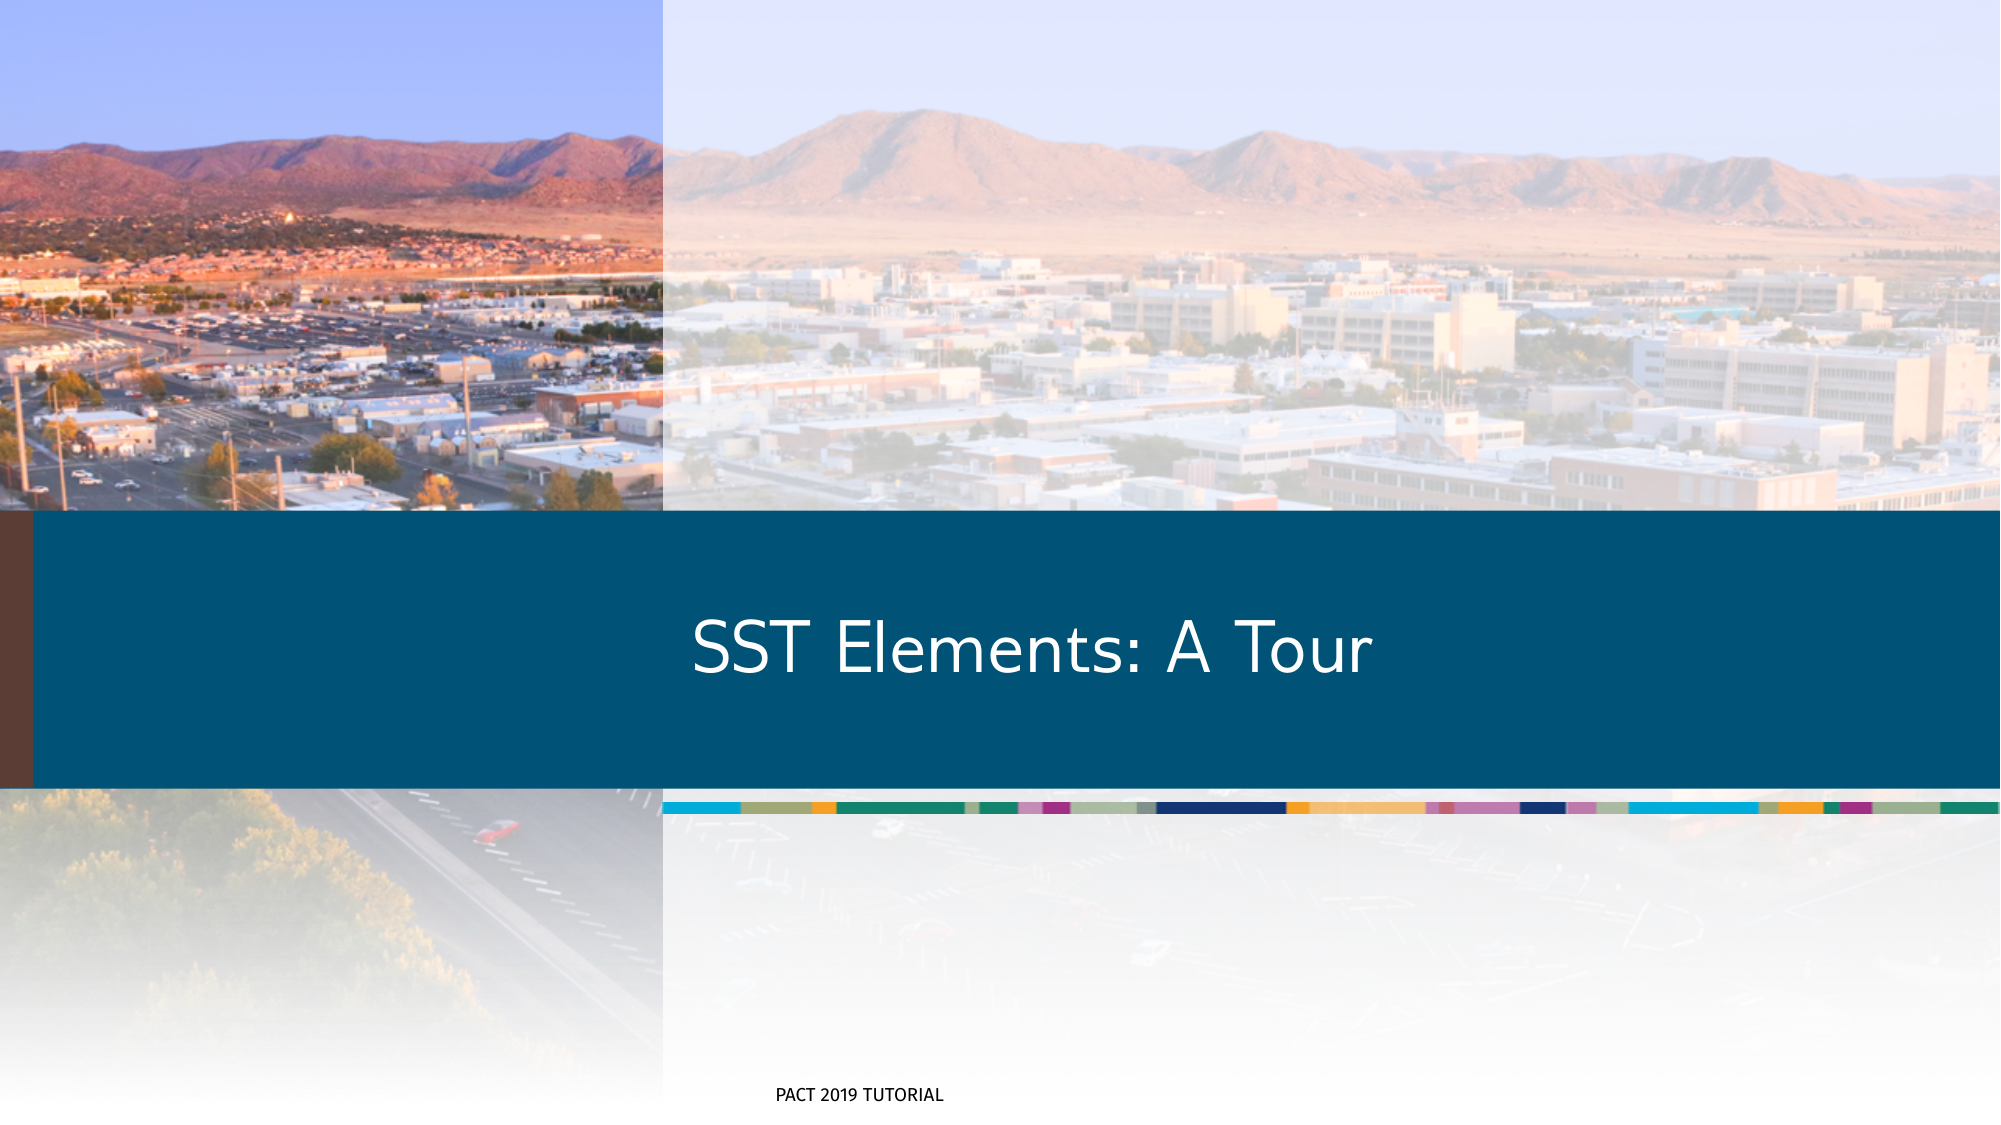

# SST Elements: A Tour

24
PACT 2019 Tutorial